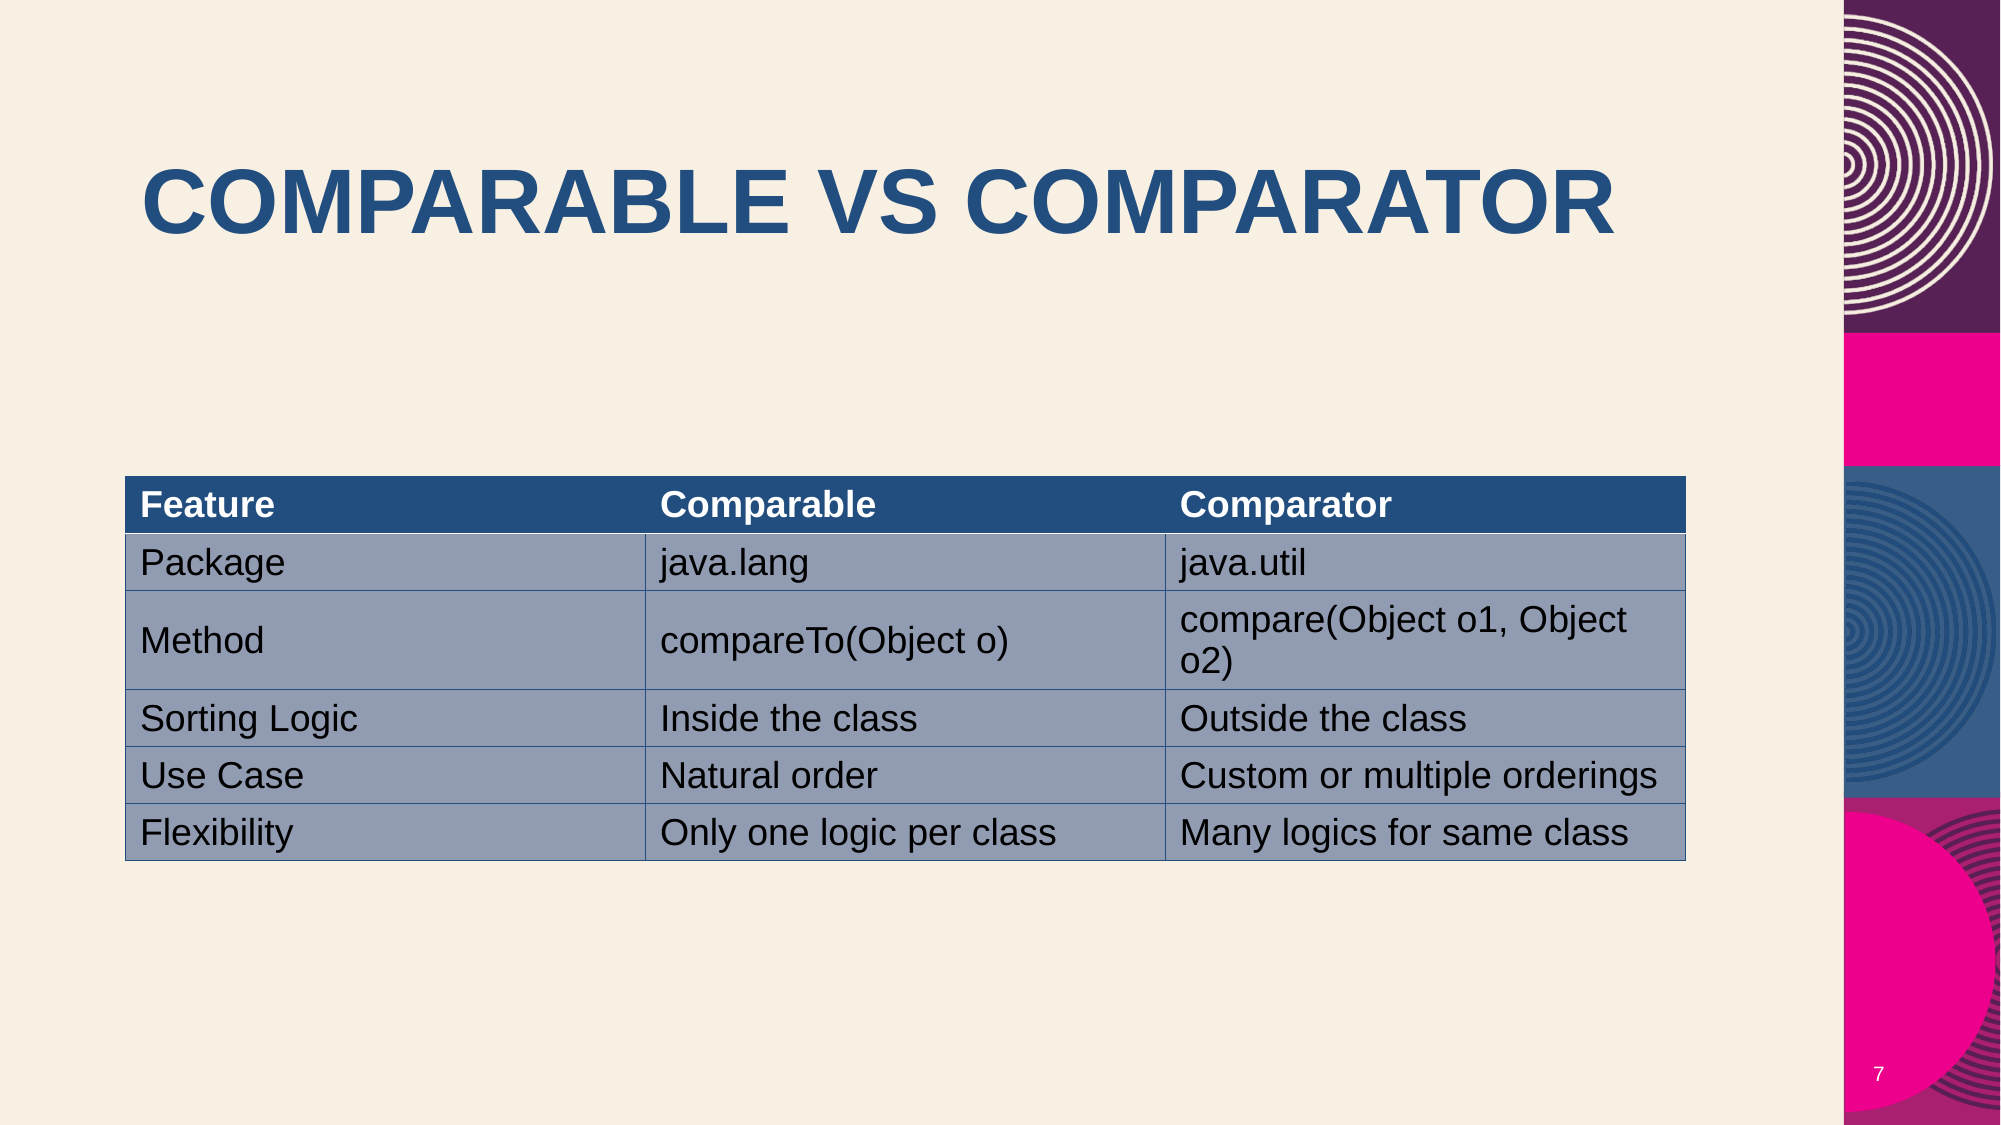

# Comparable vs Comparator
| Feature | Comparable | Comparator |
| --- | --- | --- |
| Package | java.lang | java.util |
| Method | compareTo(Object o) | compare(Object o1, Object o2) |
| Sorting Logic | Inside the class | Outside the class |
| Use Case | Natural order | Custom or multiple orderings |
| Flexibility | Only one logic per class | Many logics for same class |
7